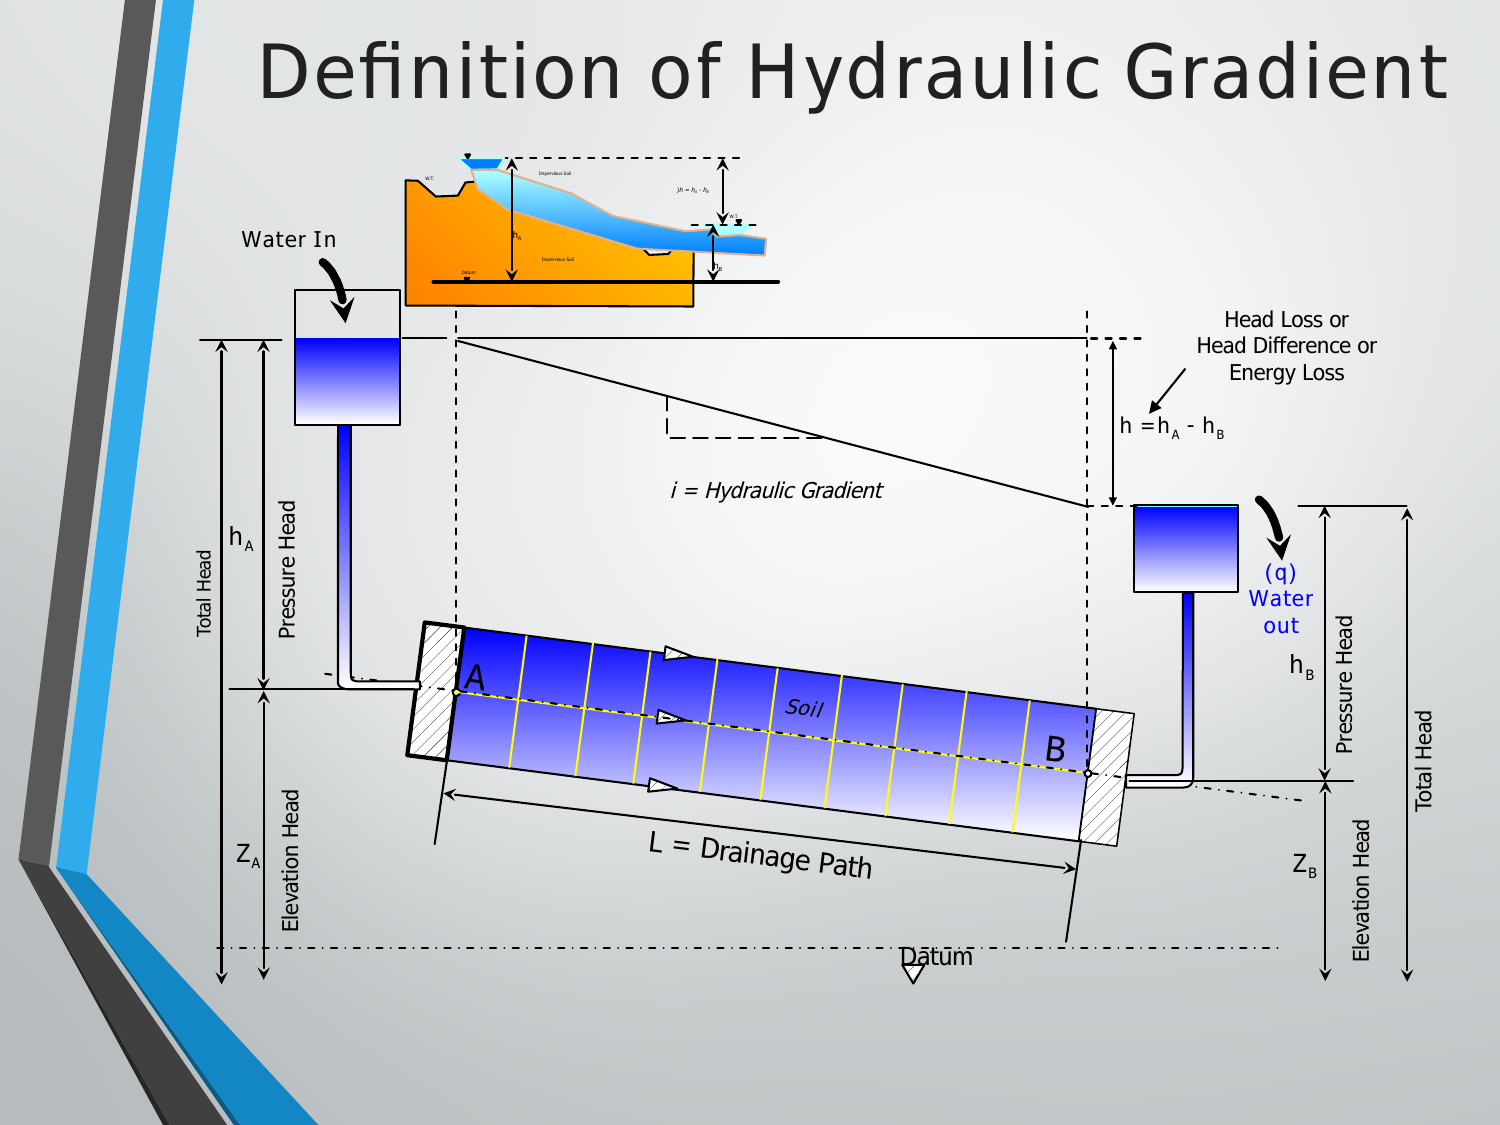

Definition of Hydraulic Gradient

Impervious Soil
)h = hA - hB
W.T.

Water In
hA
Impervious Soil
hB

Datum

Head Loss or
Head Difference or Energy Loss

h =hA - hB

i = Hydraulic Gradient

hA
Pressure Head
(q)
Water
out
Total Head

Pressure Head

hB

A

Soil
Total Head

B

Elevation Head
L = Drainage Path
ZA

Elevation Head
ZB
Datum

W.T.